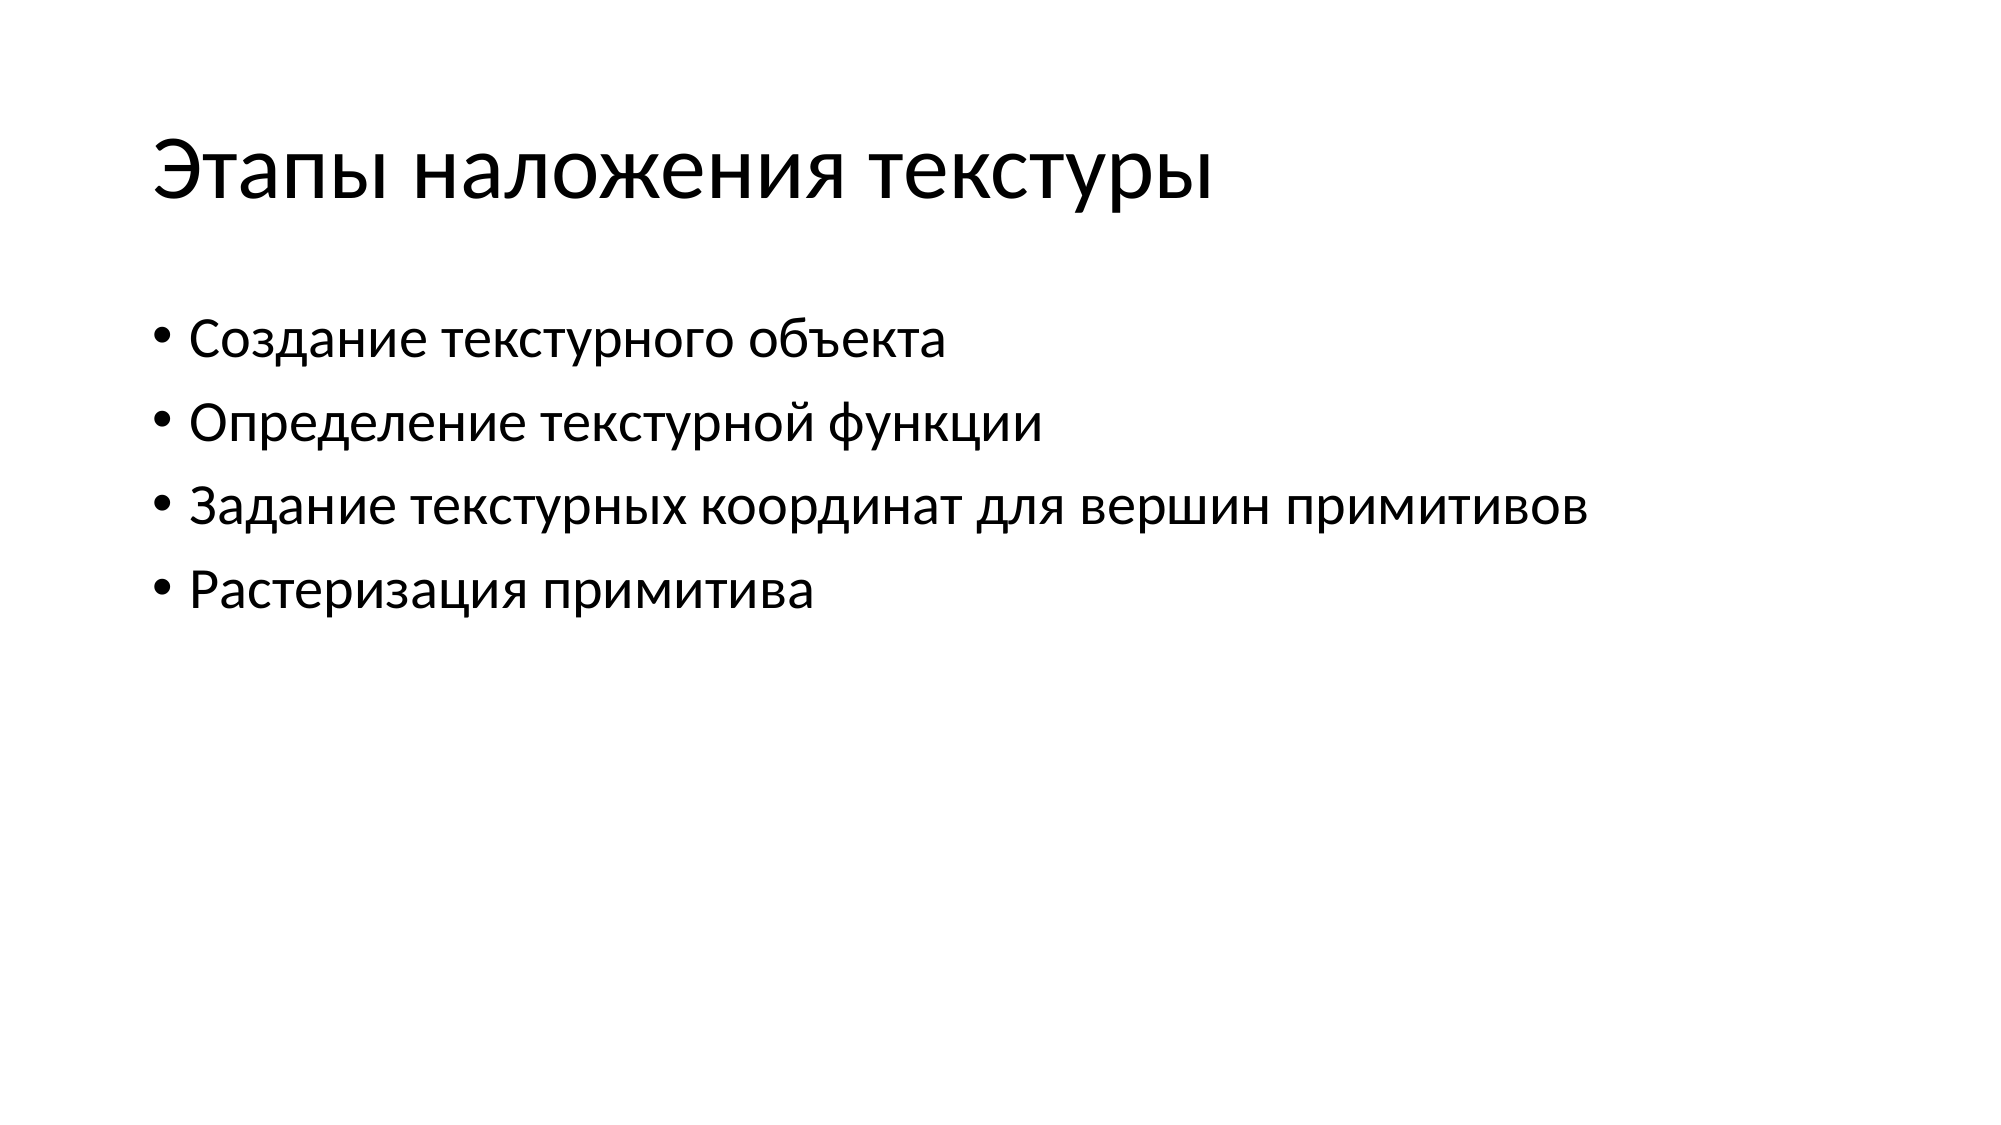

# Этапы наложения текстуры
Создание текстурного объекта
Определение текстурной функции
Задание текстурных координат для вершин примитивов
Растеризация примитива